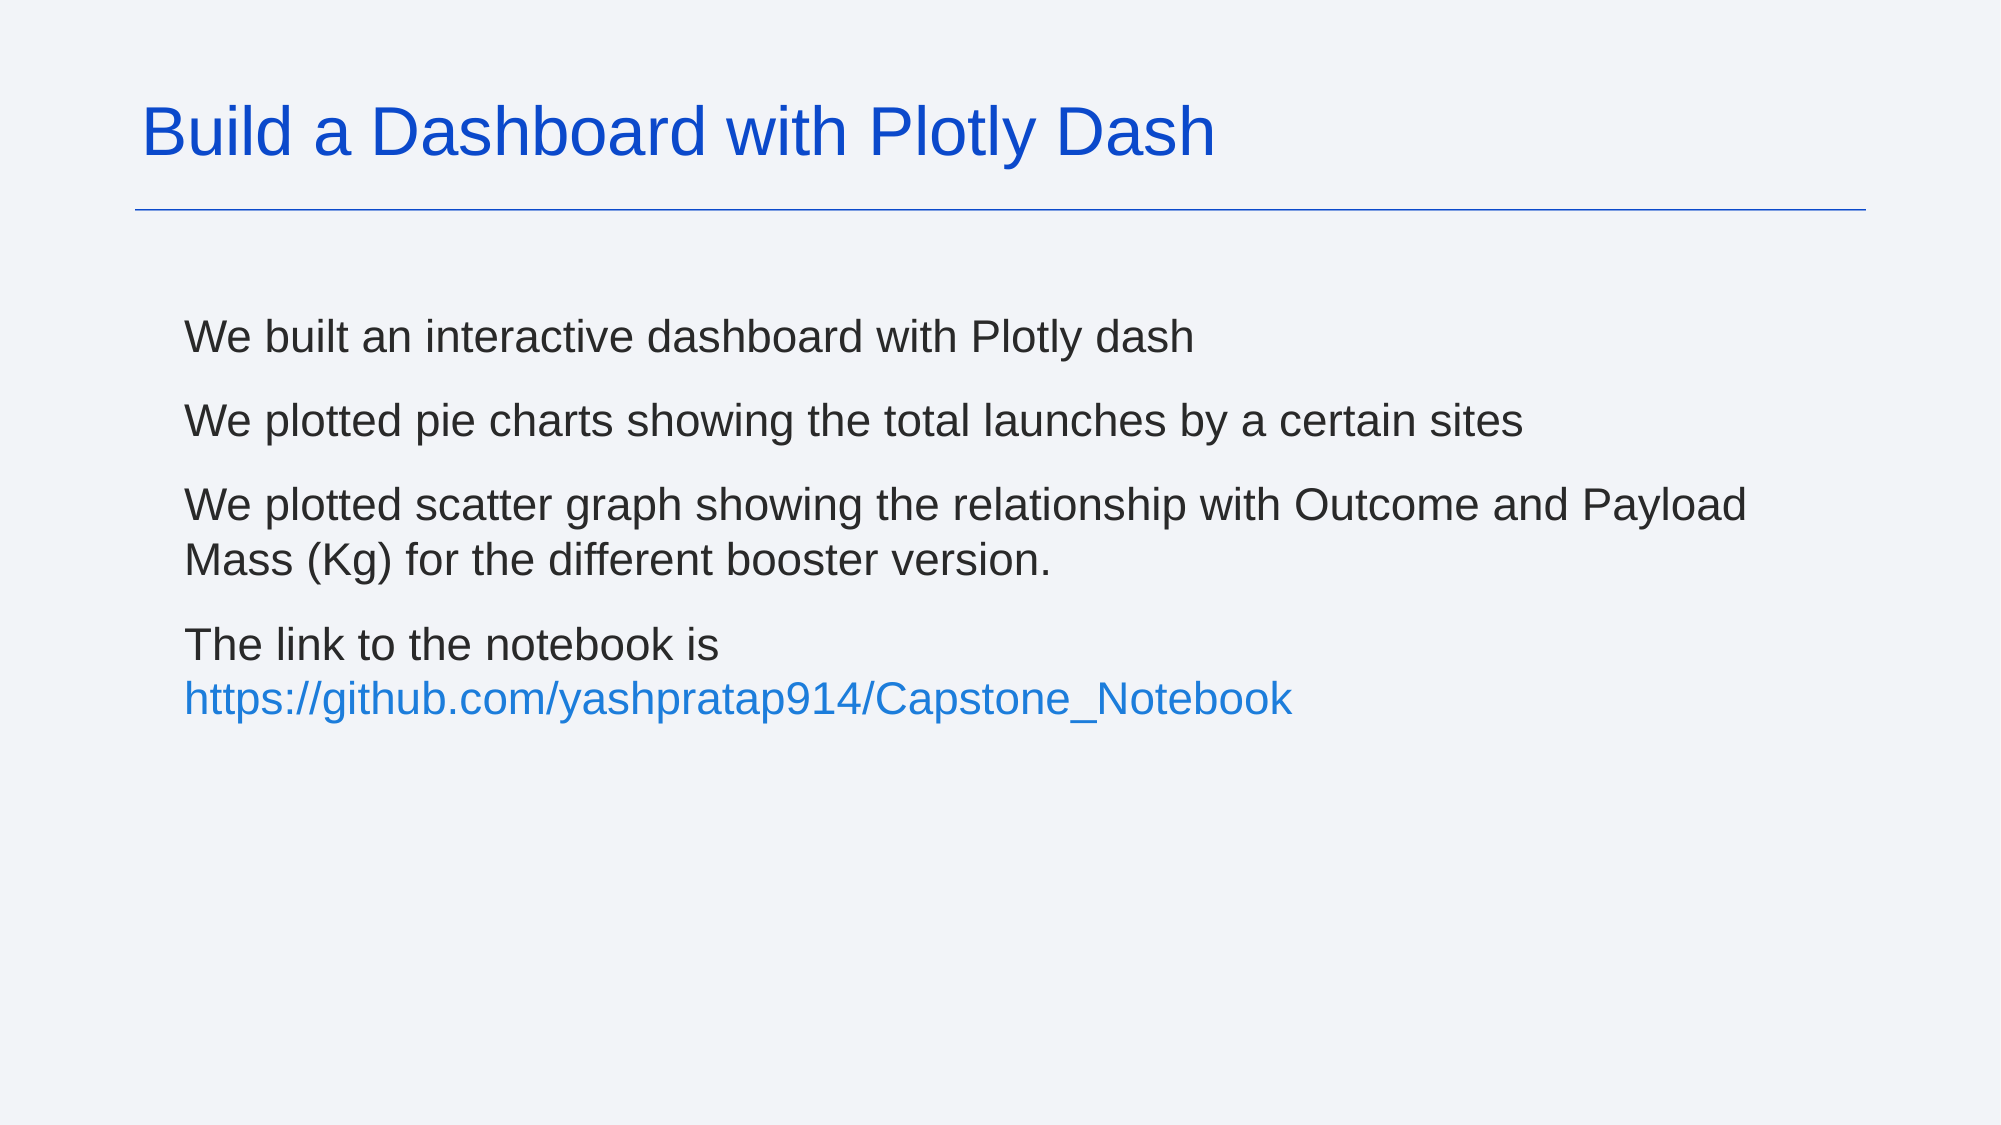

Build a Dashboard with Plotly Dash
We built an interactive dashboard with Plotly dash
We plotted pie charts showing the total launches by a certain sites
We plotted scatter graph showing the relationship with Outcome and Payload Mass (Kg) for the different booster version.
The link to the notebook is https://github.com/yashpratap914/Capstone_Notebook

14